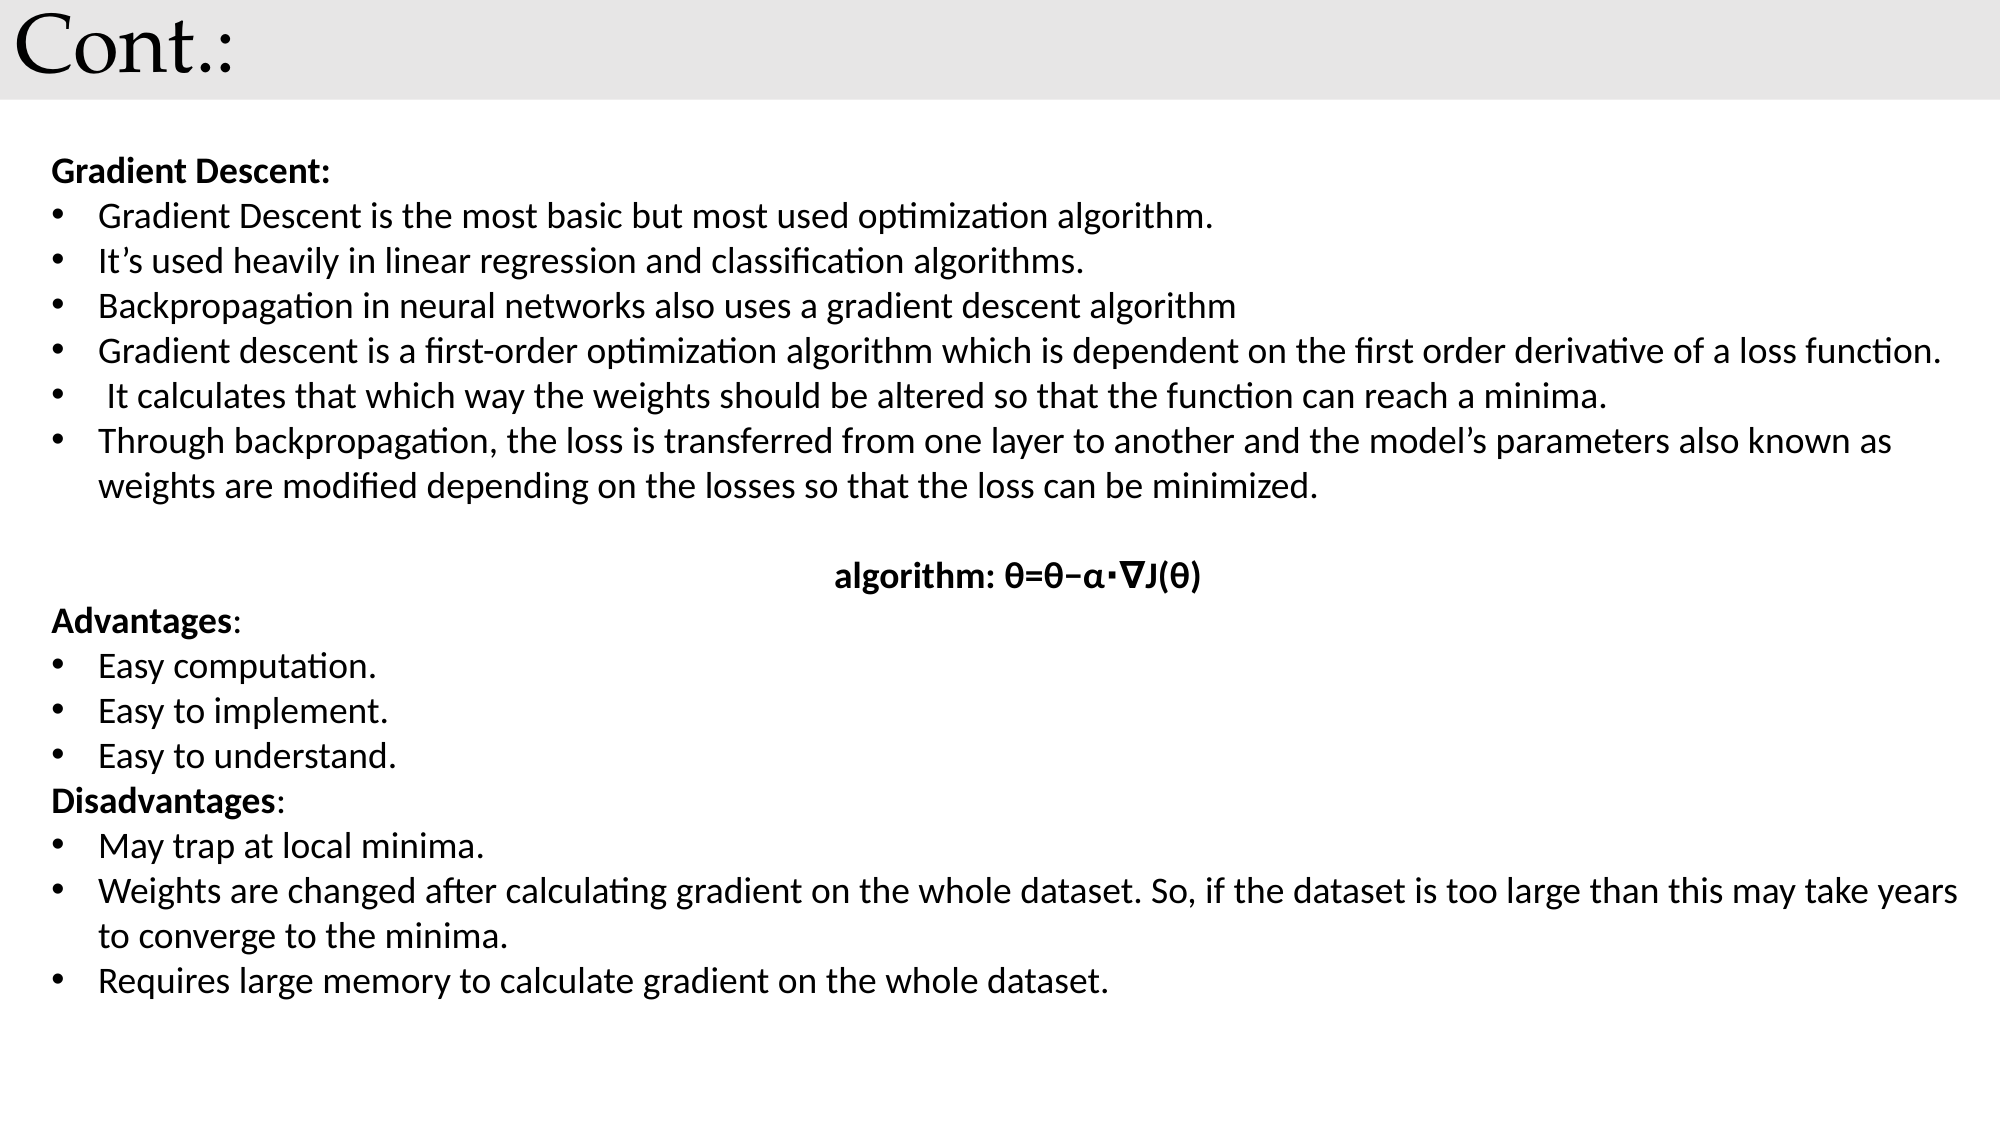

# Cont.:

Gradient Descent:
Gradient Descent is the most basic but most used optimization algorithm.
It’s used heavily in linear regression and classification algorithms.
Backpropagation in neural networks also uses a gradient descent algorithm
Gradient descent is a first-order optimization algorithm which is dependent on the first order derivative of a loss function.
 It calculates that which way the weights should be altered so that the function can reach a minima.
Through backpropagation, the loss is transferred from one layer to another and the model’s parameters also known as weights are modified depending on the losses so that the loss can be minimized.

algorithm: θ=θ−α⋅∇J(θ)
Advantages:
Easy computation.
Easy to implement.
Easy to understand.
Disadvantages:
May trap at local minima.
Weights are changed after calculating gradient on the whole dataset. So, if the dataset is too large than this may take years to converge to the minima.
Requires large memory to calculate gradient on the whole dataset.